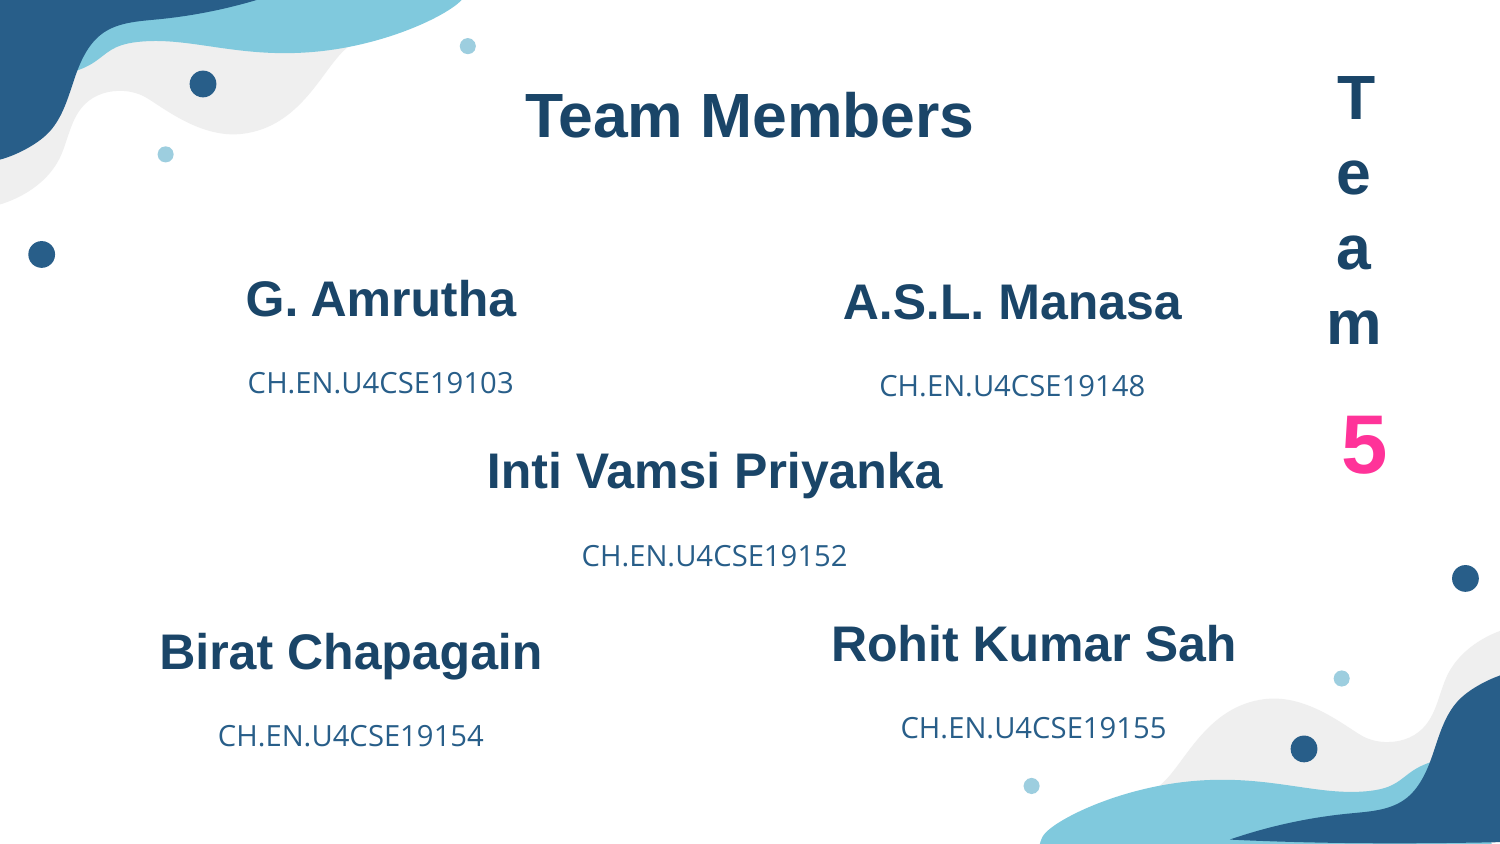

Team
# Team Members
G. Amrutha
A.S.L. Manasa
CH.EN.U4CSE19103
CH.EN.U4CSE19148
5
Inti Vamsi Priyanka
CH.EN.U4CSE19152
Rohit Kumar Sah
Birat Chapagain
CH.EN.U4CSE19155
CH.EN.U4CSE19154